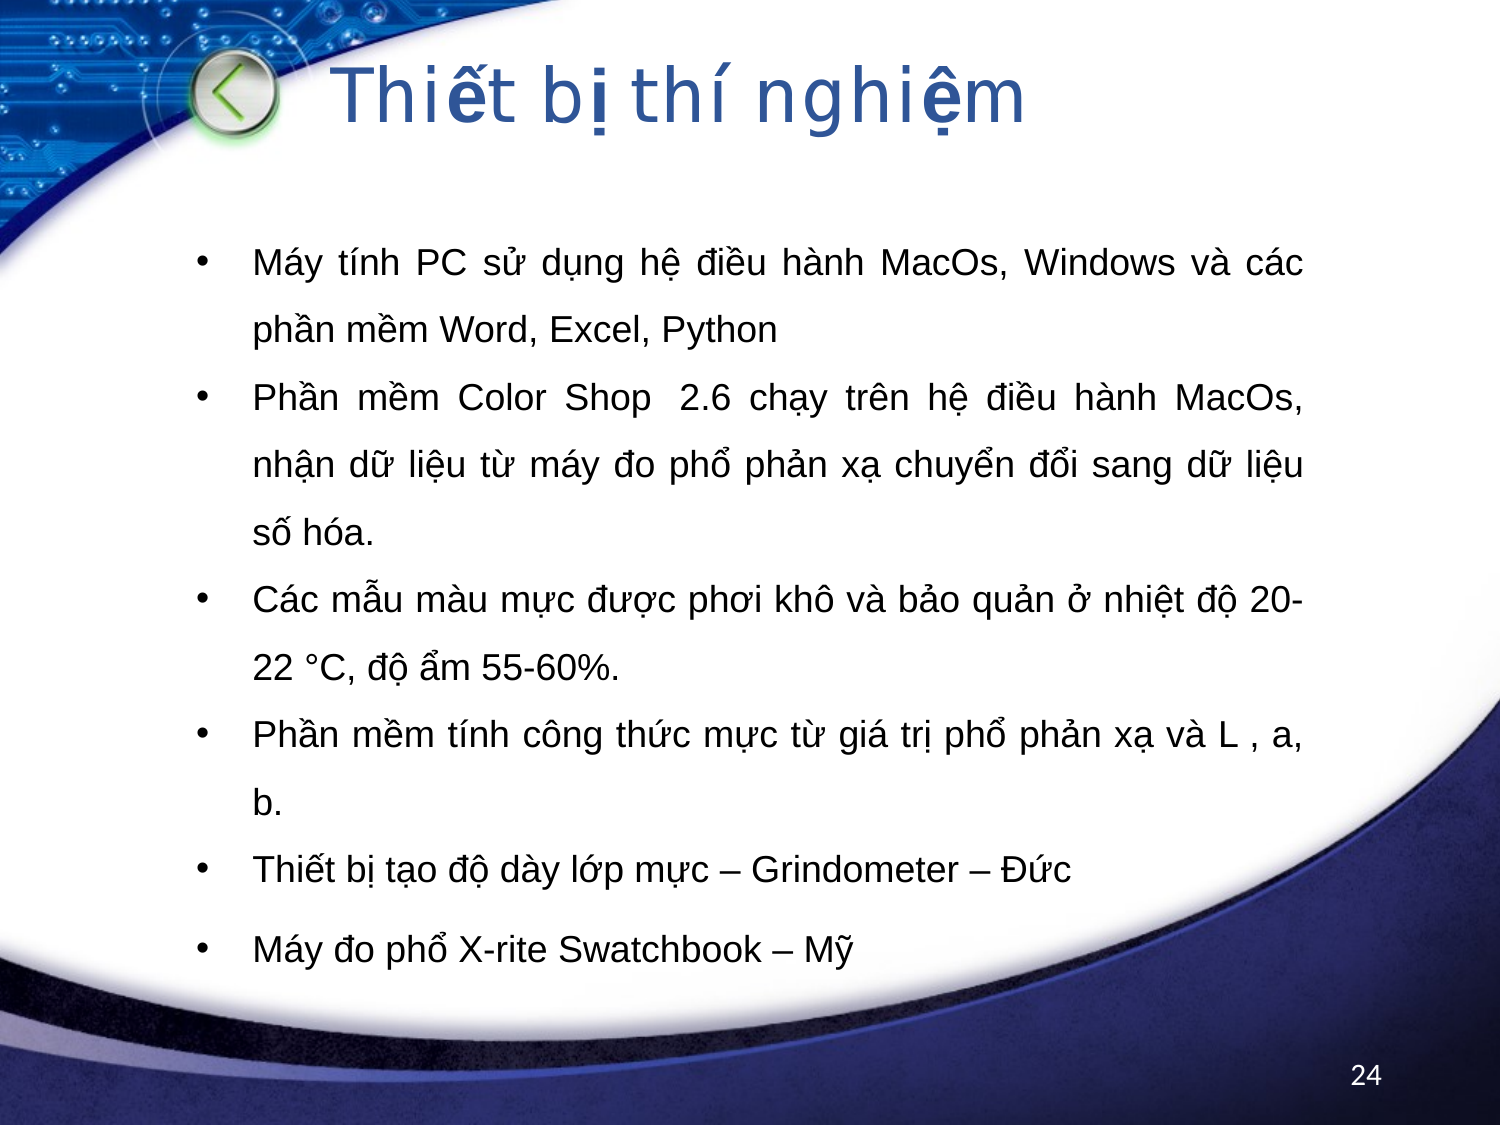

# Thiết bị thí nghiệm
Máy tính PC sử dụng hệ điều hành MacOs, Windows và các phần mềm Word, Excel, Python
Phần mềm Color Shop  2.6 chạy trên hệ điều hành MacOs, nhận dữ liệu từ máy đo phổ phản xạ chuyển đổi sang dữ liệu số hóa.
Các mẫu màu mực được phơi khô và bảo quản ở nhiệt độ 20-22 °C, độ ẩm 55-60%.
Phần mềm tính công thức mực từ giá trị phổ phản xạ và L , a, b.
Thiết bị tạo độ dày lớp mực – Grindometer – Đức
Máy đo phổ X-rite Swatchbook – Mỹ
24